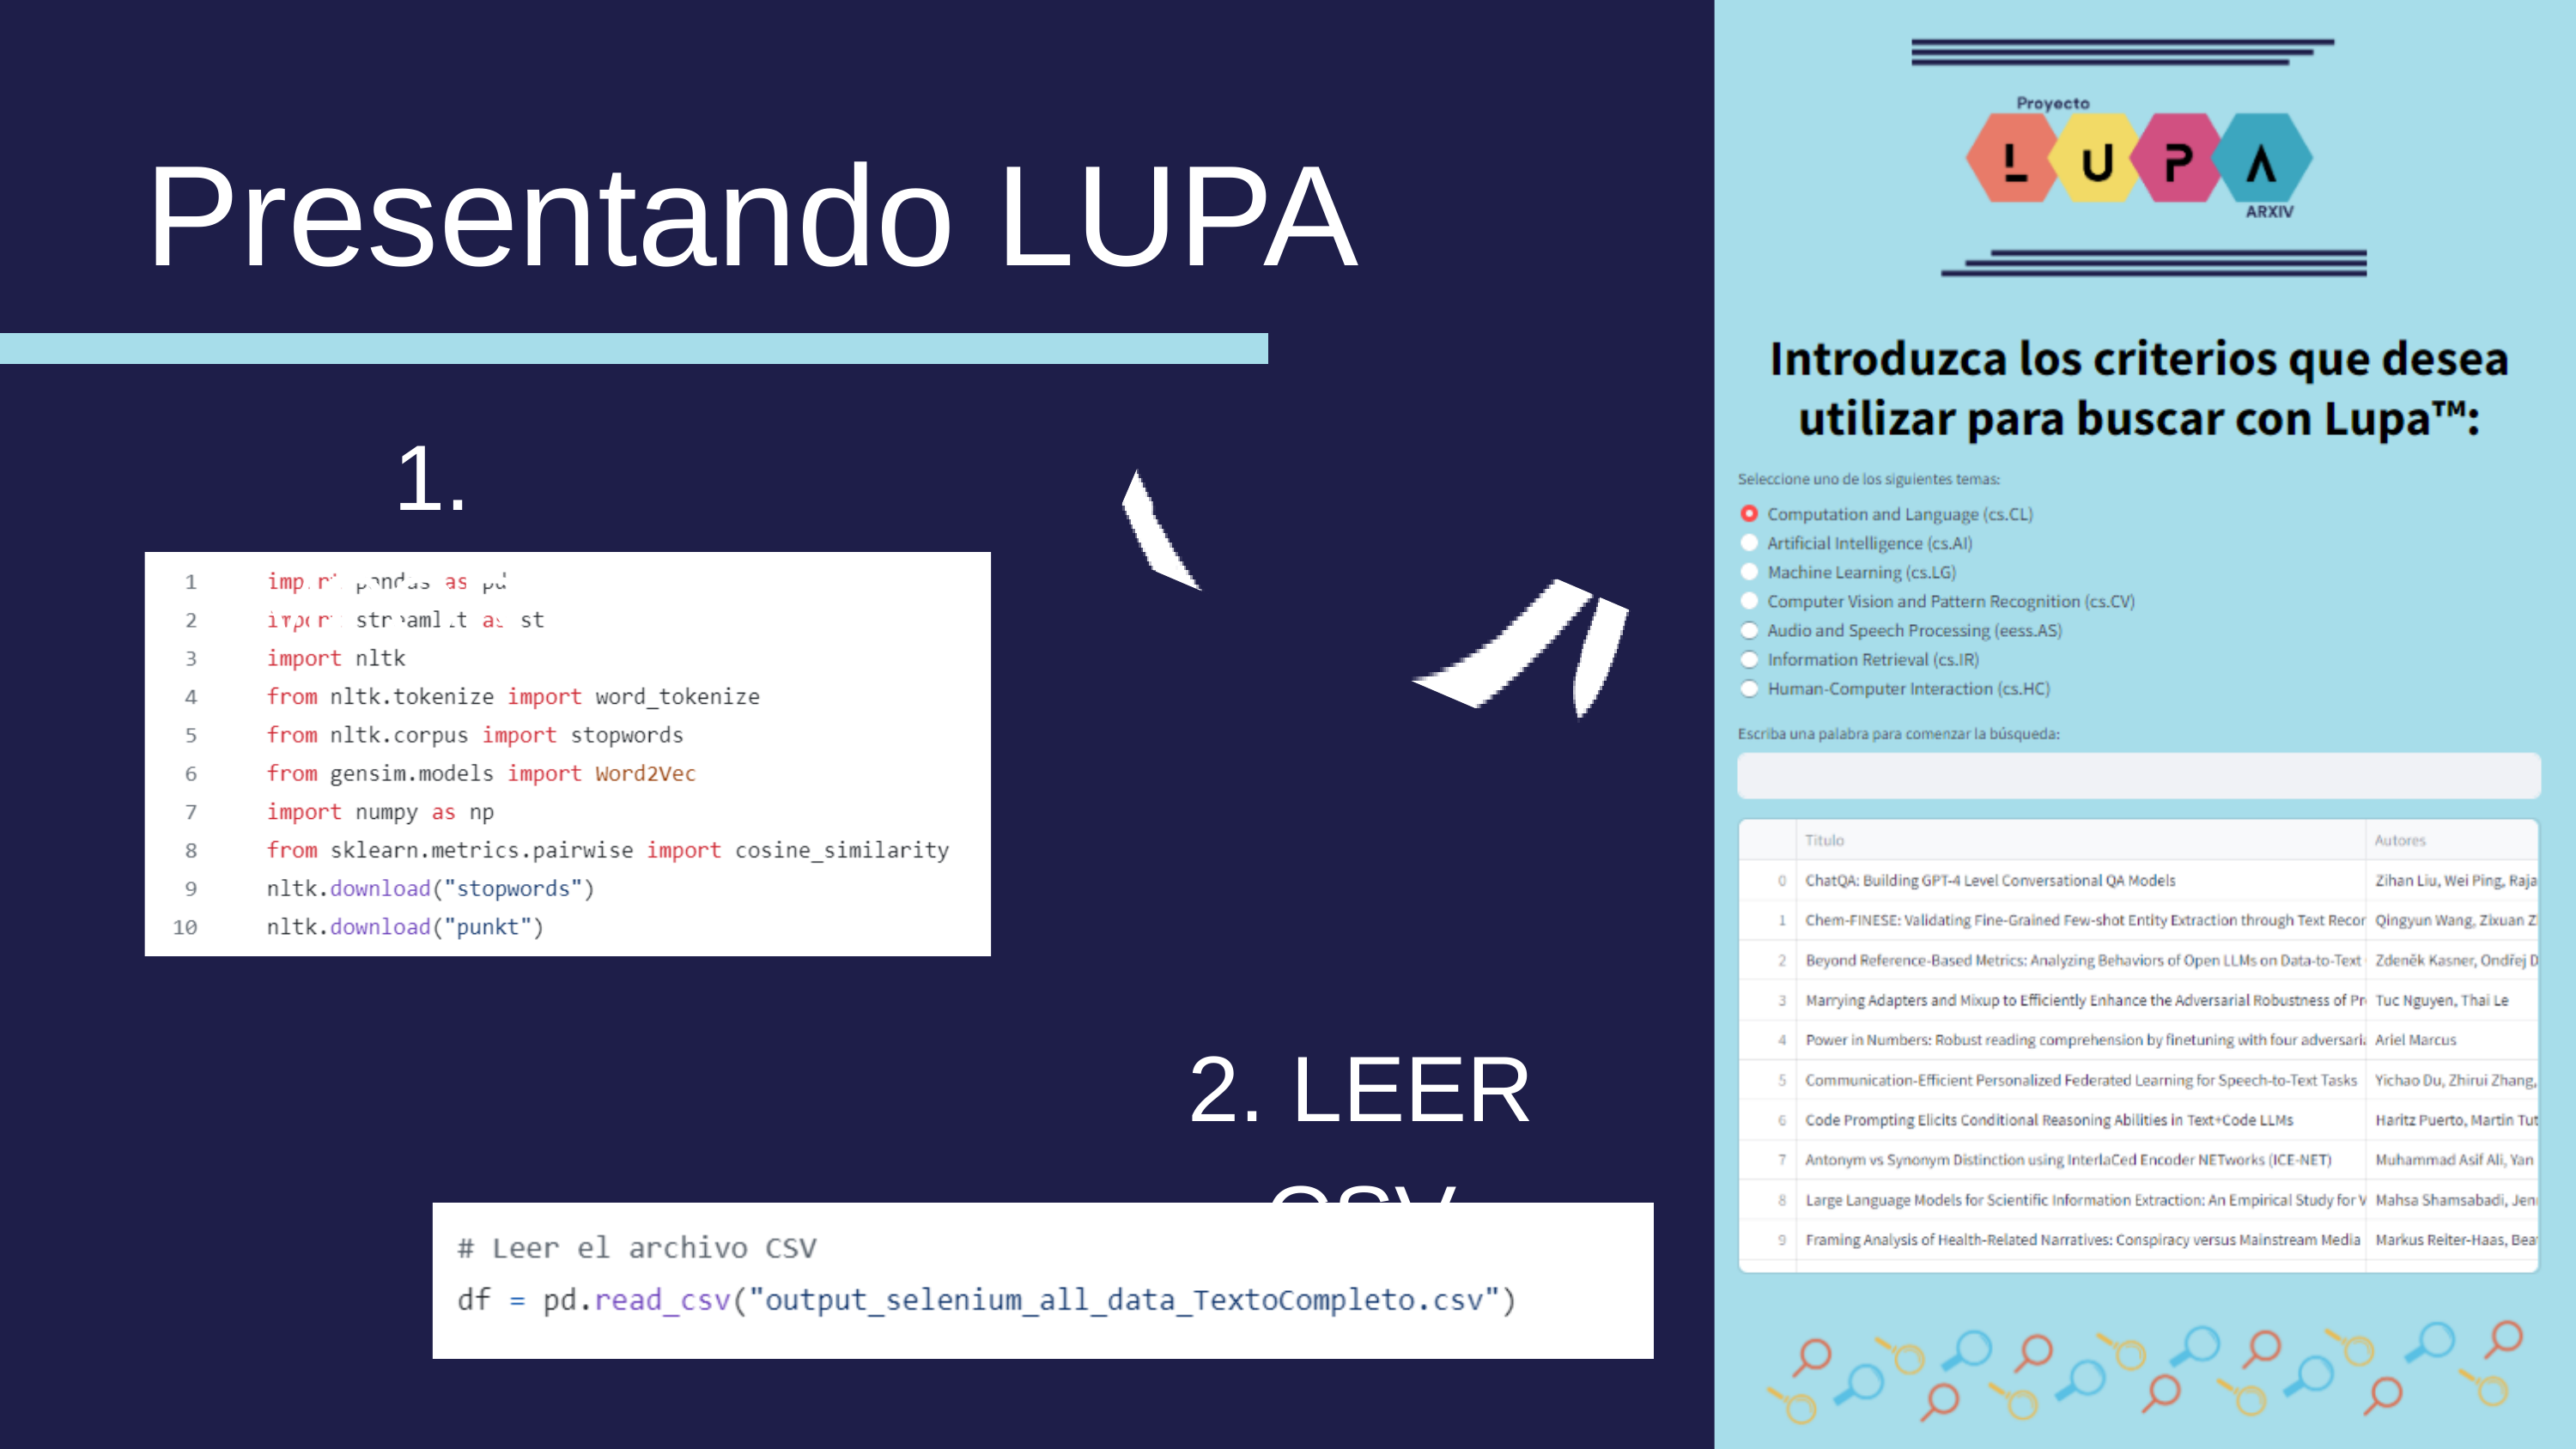

Presentando LUPA

1. IMPORTS

2. LEER CSV